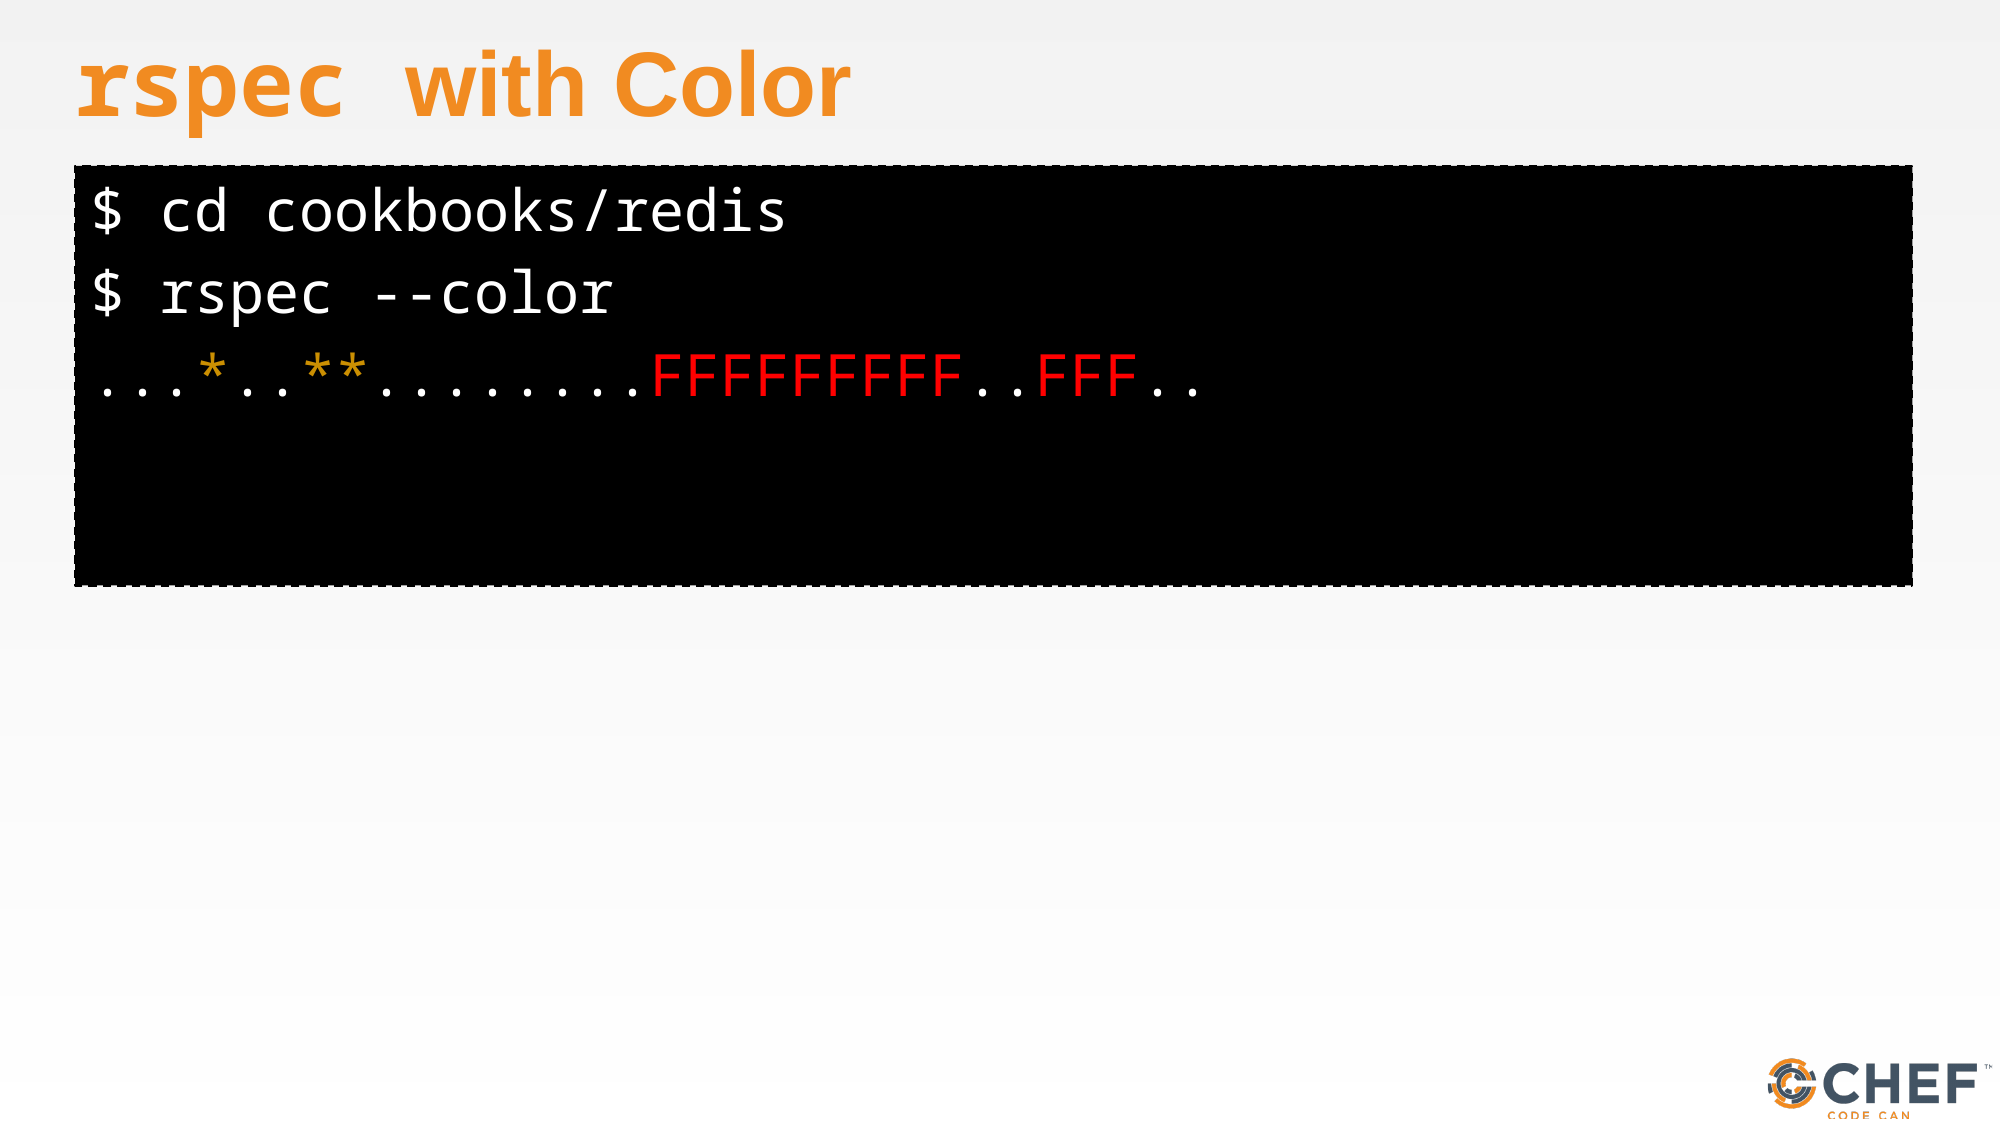

# rspec with Color
$ cd cookbooks/redis
$ rspec --color
...*..**........FFFFFFFFF..FFF..